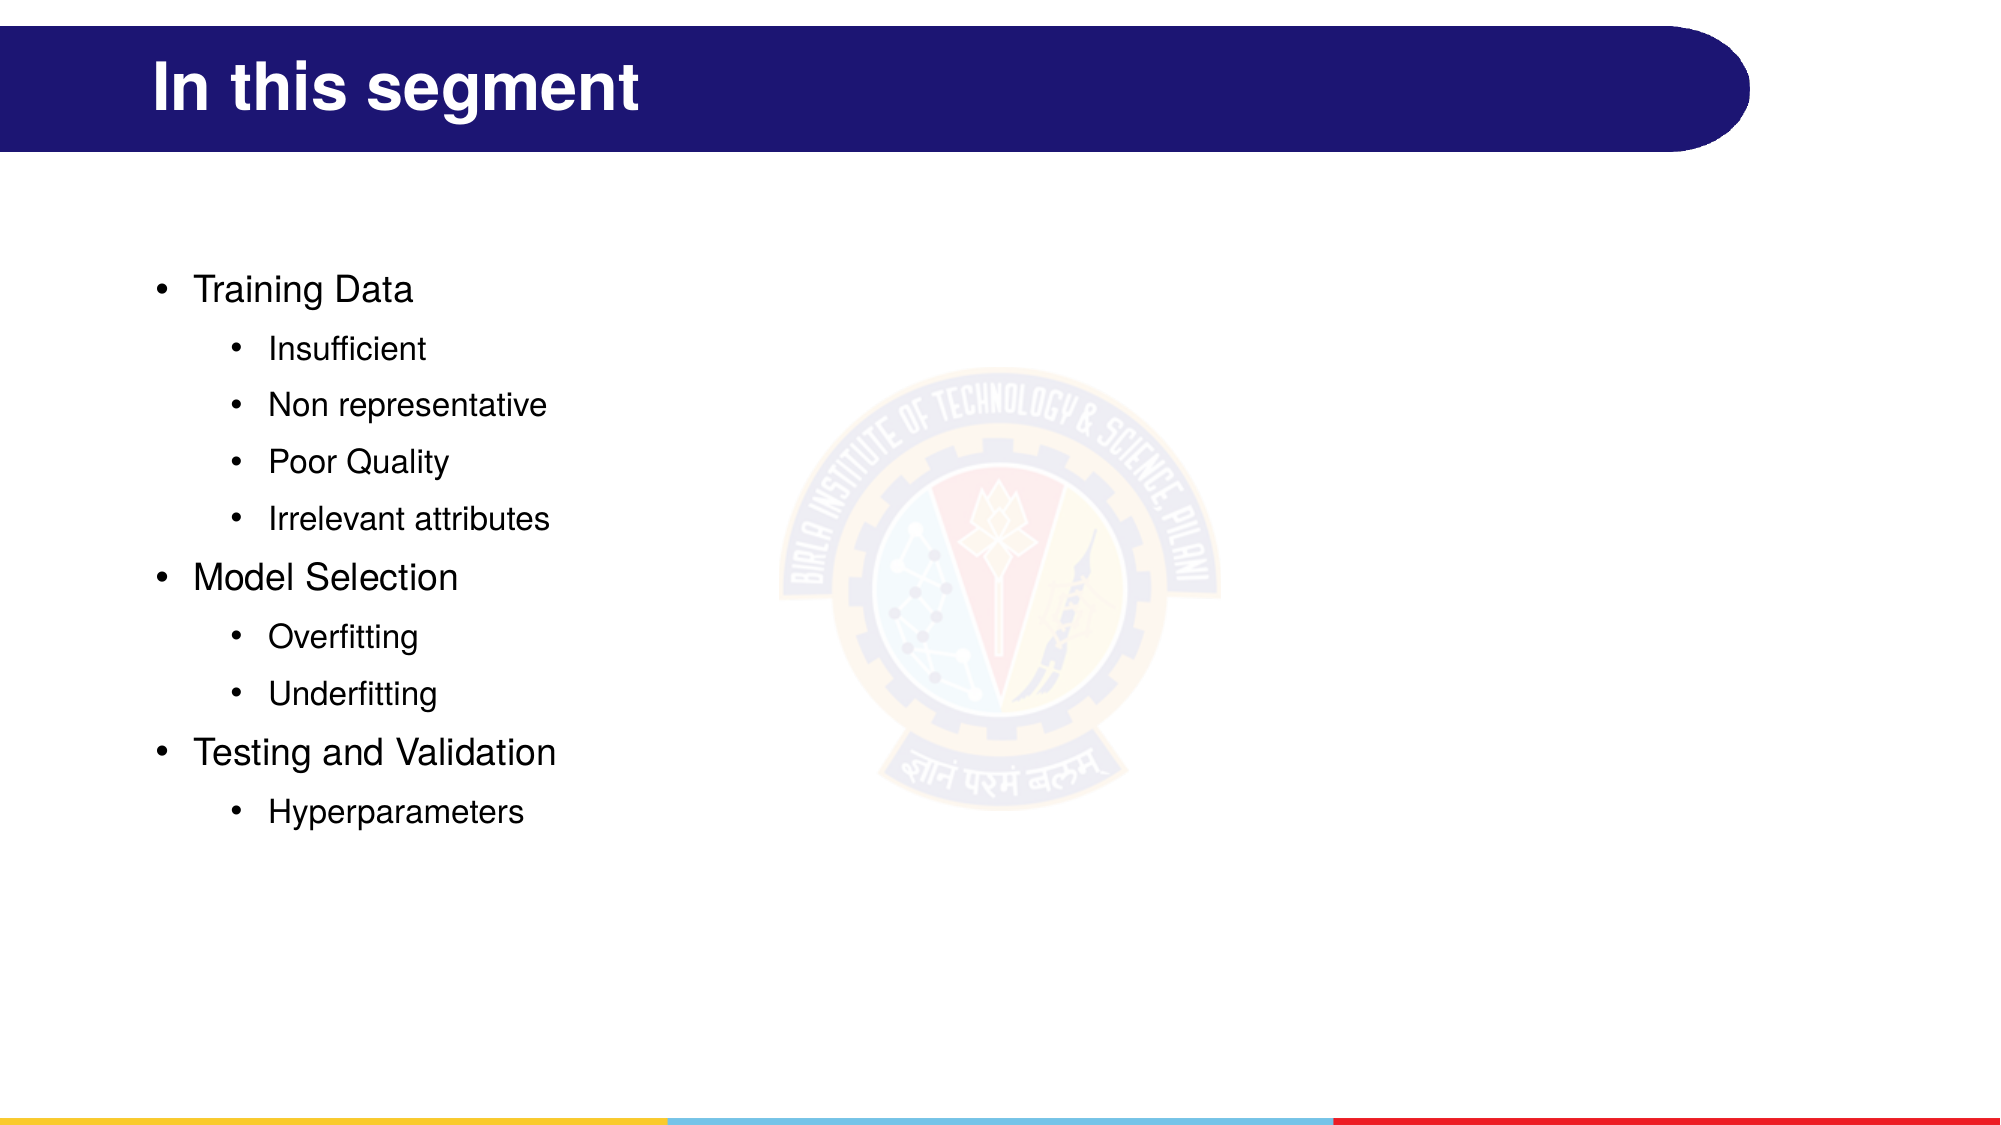

# In this segment
Training Data
Insufficient
Non representative
Poor Quality
Irrelevant attributes
Model Selection
Overfitting
Underfitting
Testing and Validation
Hyperparameters